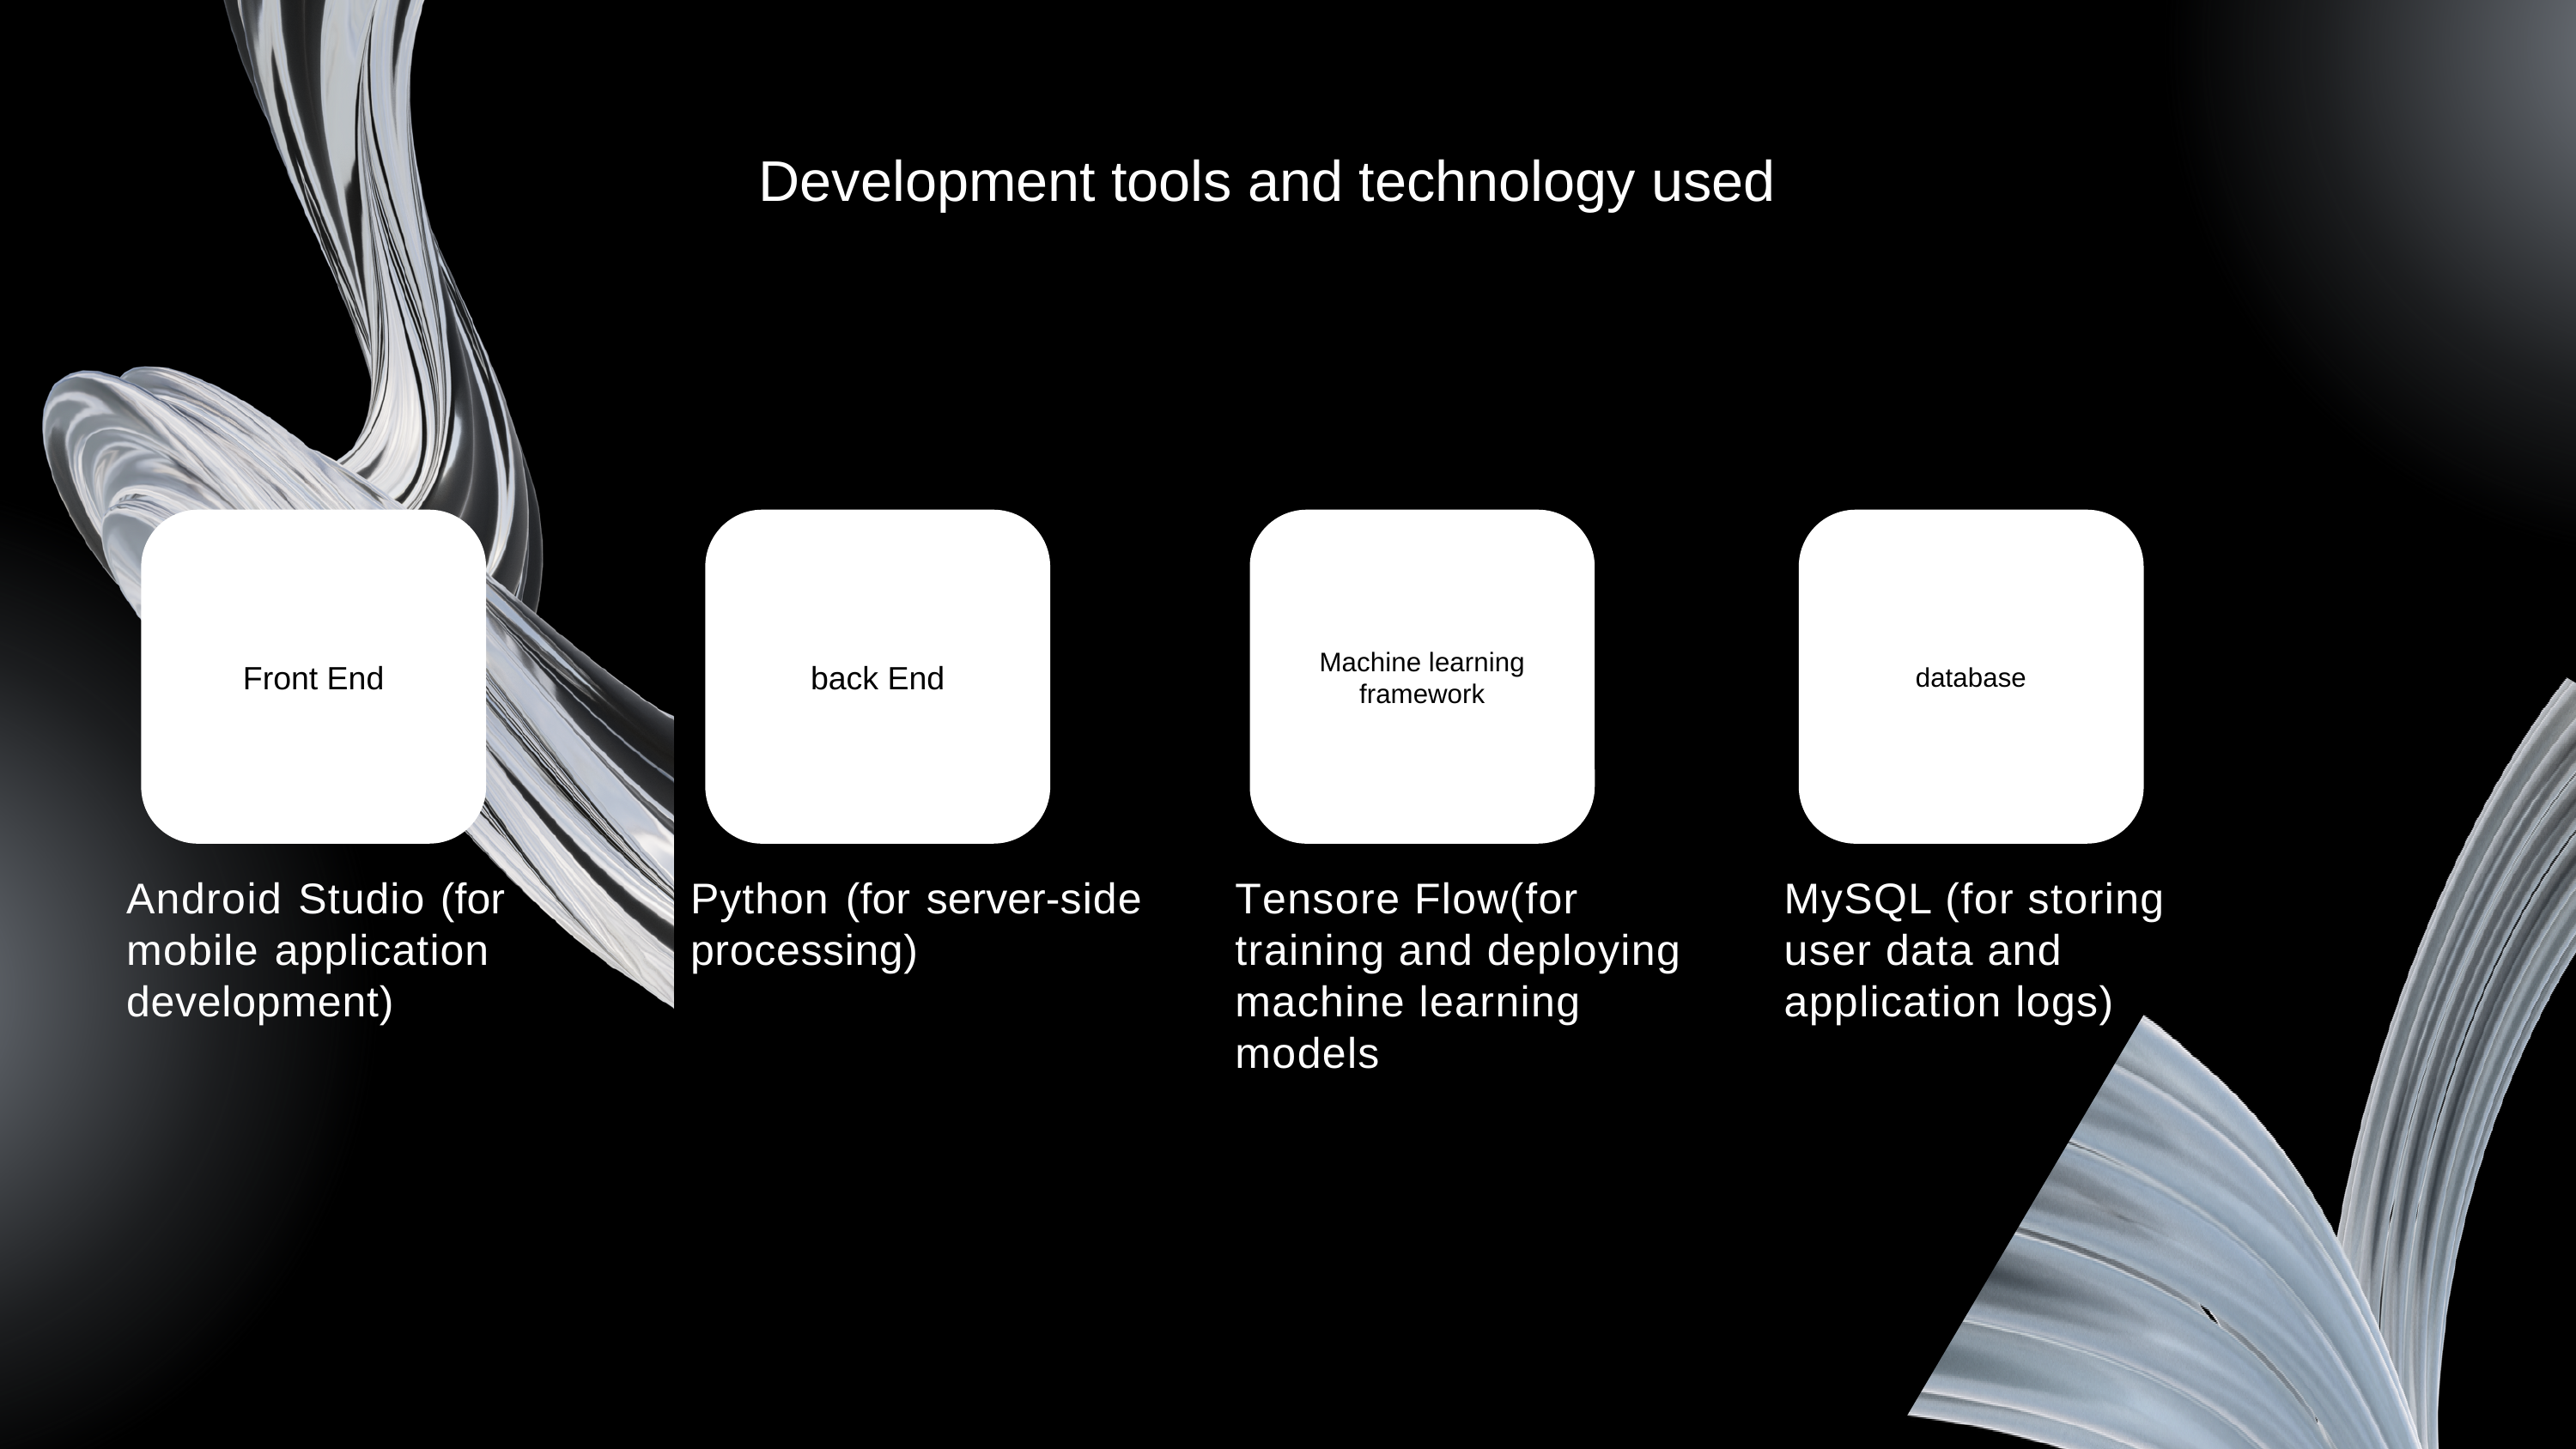

Development tools and technology used

Front End
Android Studio (for mobile application development)
back End
Python (for server-side processing)
Machine learning framework
Tensore Flow(for training and deploying machine learning models
database
MySQL (for storing user data and application logs)